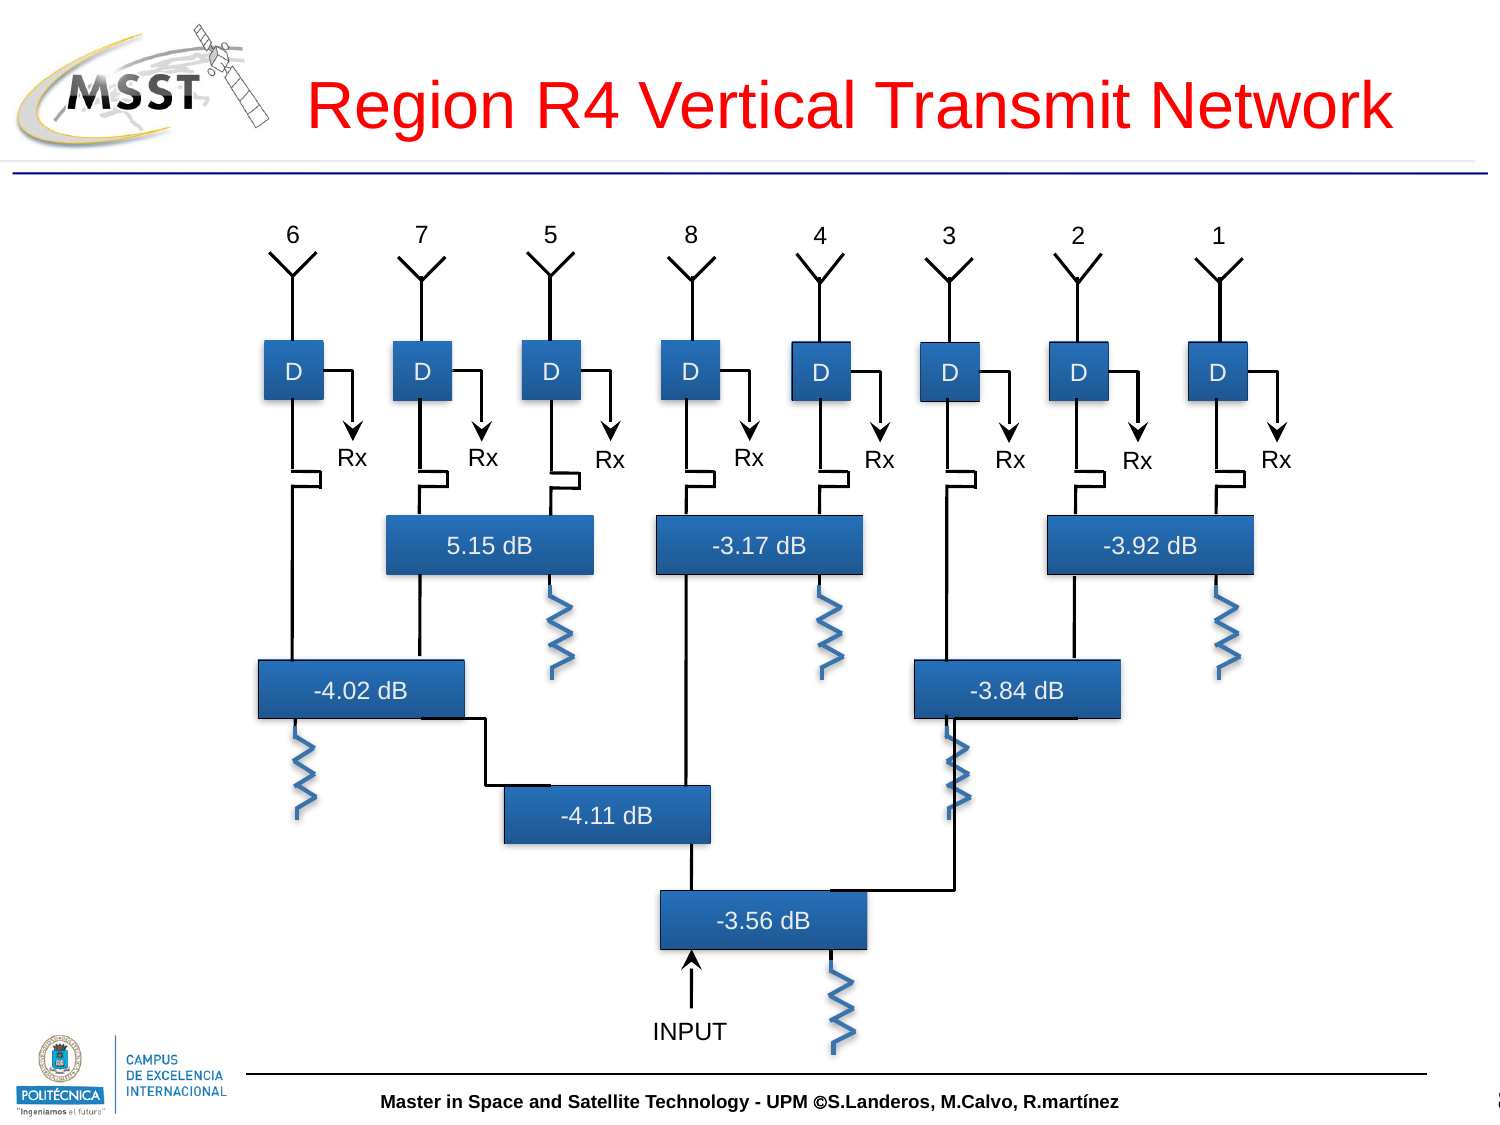

Region R4 Vertical Transmit Network
6
5
7
8
4
2
3
1
D
D
D
D
D
D
D
D
Rx
Rx
Rx
Rx
Rx
Rx
Rx
Rx
5.15 dB
-3.17 dB
-3.92 dB
-4.02 dB
-3.84 dB
-4.11 dB
-3.56 dB
INPUT